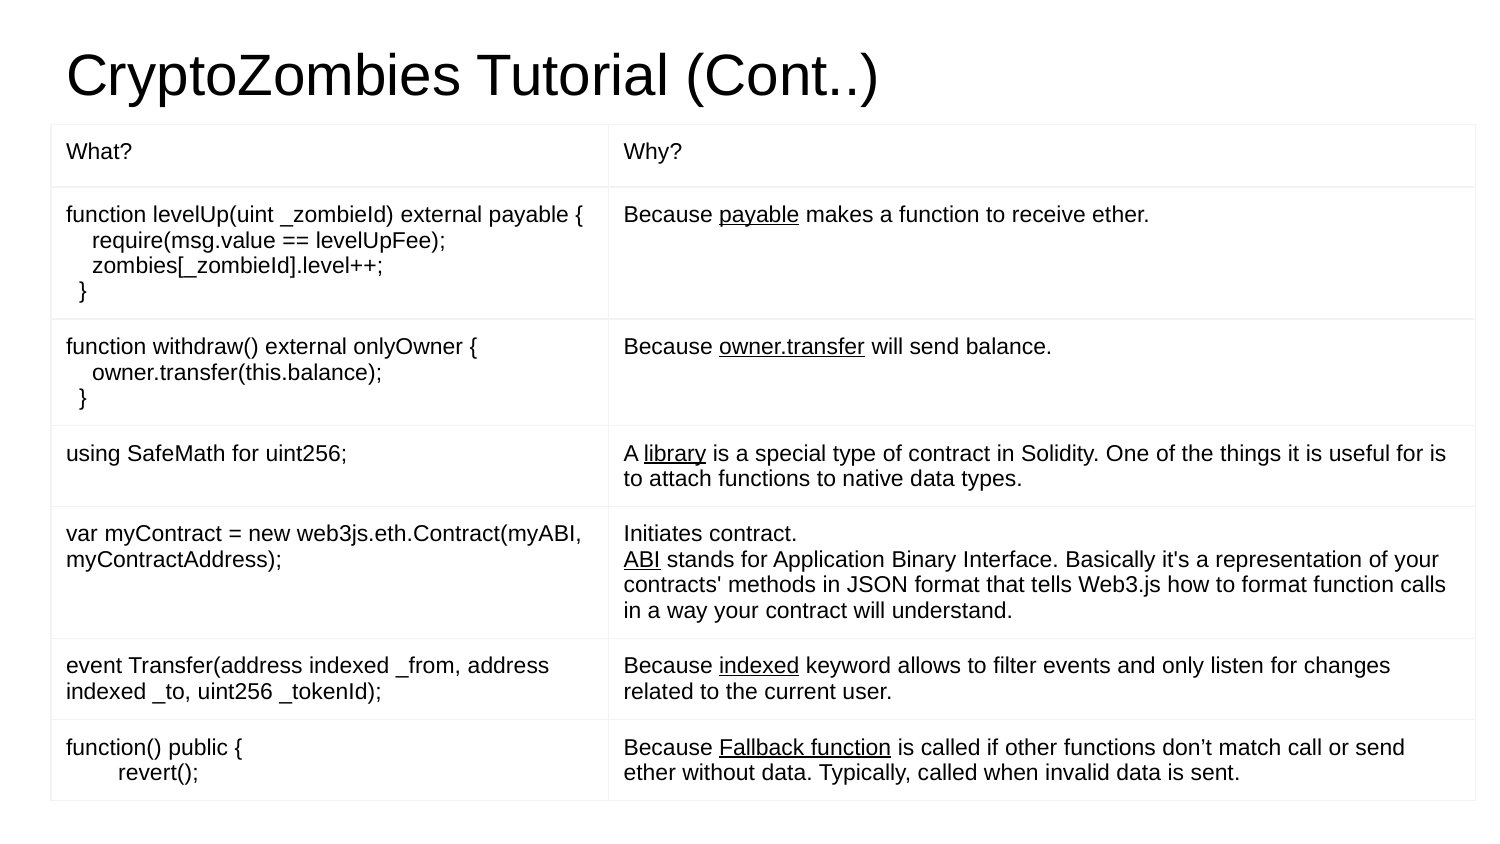

# CryptoZombies Tutorial (Cont..)
| What? | Why? |
| --- | --- |
| function levelUp(uint \_zombieId) external payable { require(msg.value == levelUpFee); zombies[\_zombieId].level++; } | Because payable makes a function to receive ether. |
| function withdraw() external onlyOwner { owner.transfer(this.balance); } | Because owner.transfer will send balance. |
| using SafeMath for uint256; | A library is a special type of contract in Solidity. One of the things it is useful for is to attach functions to native data types. |
| var myContract = new web3js.eth.Contract(myABI, myContractAddress); | Initiates contract. ABI stands for Application Binary Interface. Basically it's a representation of your contracts' methods in JSON format that tells Web3.js how to format function calls in a way your contract will understand. |
| event Transfer(address indexed \_from, address indexed \_to, uint256 \_tokenId); | Because indexed keyword allows to filter events and only listen for changes related to the current user. |
| function() public { revert(); | Because Fallback function is called if other functions don’t match call or send ether without data. Typically, called when invalid data is sent. |